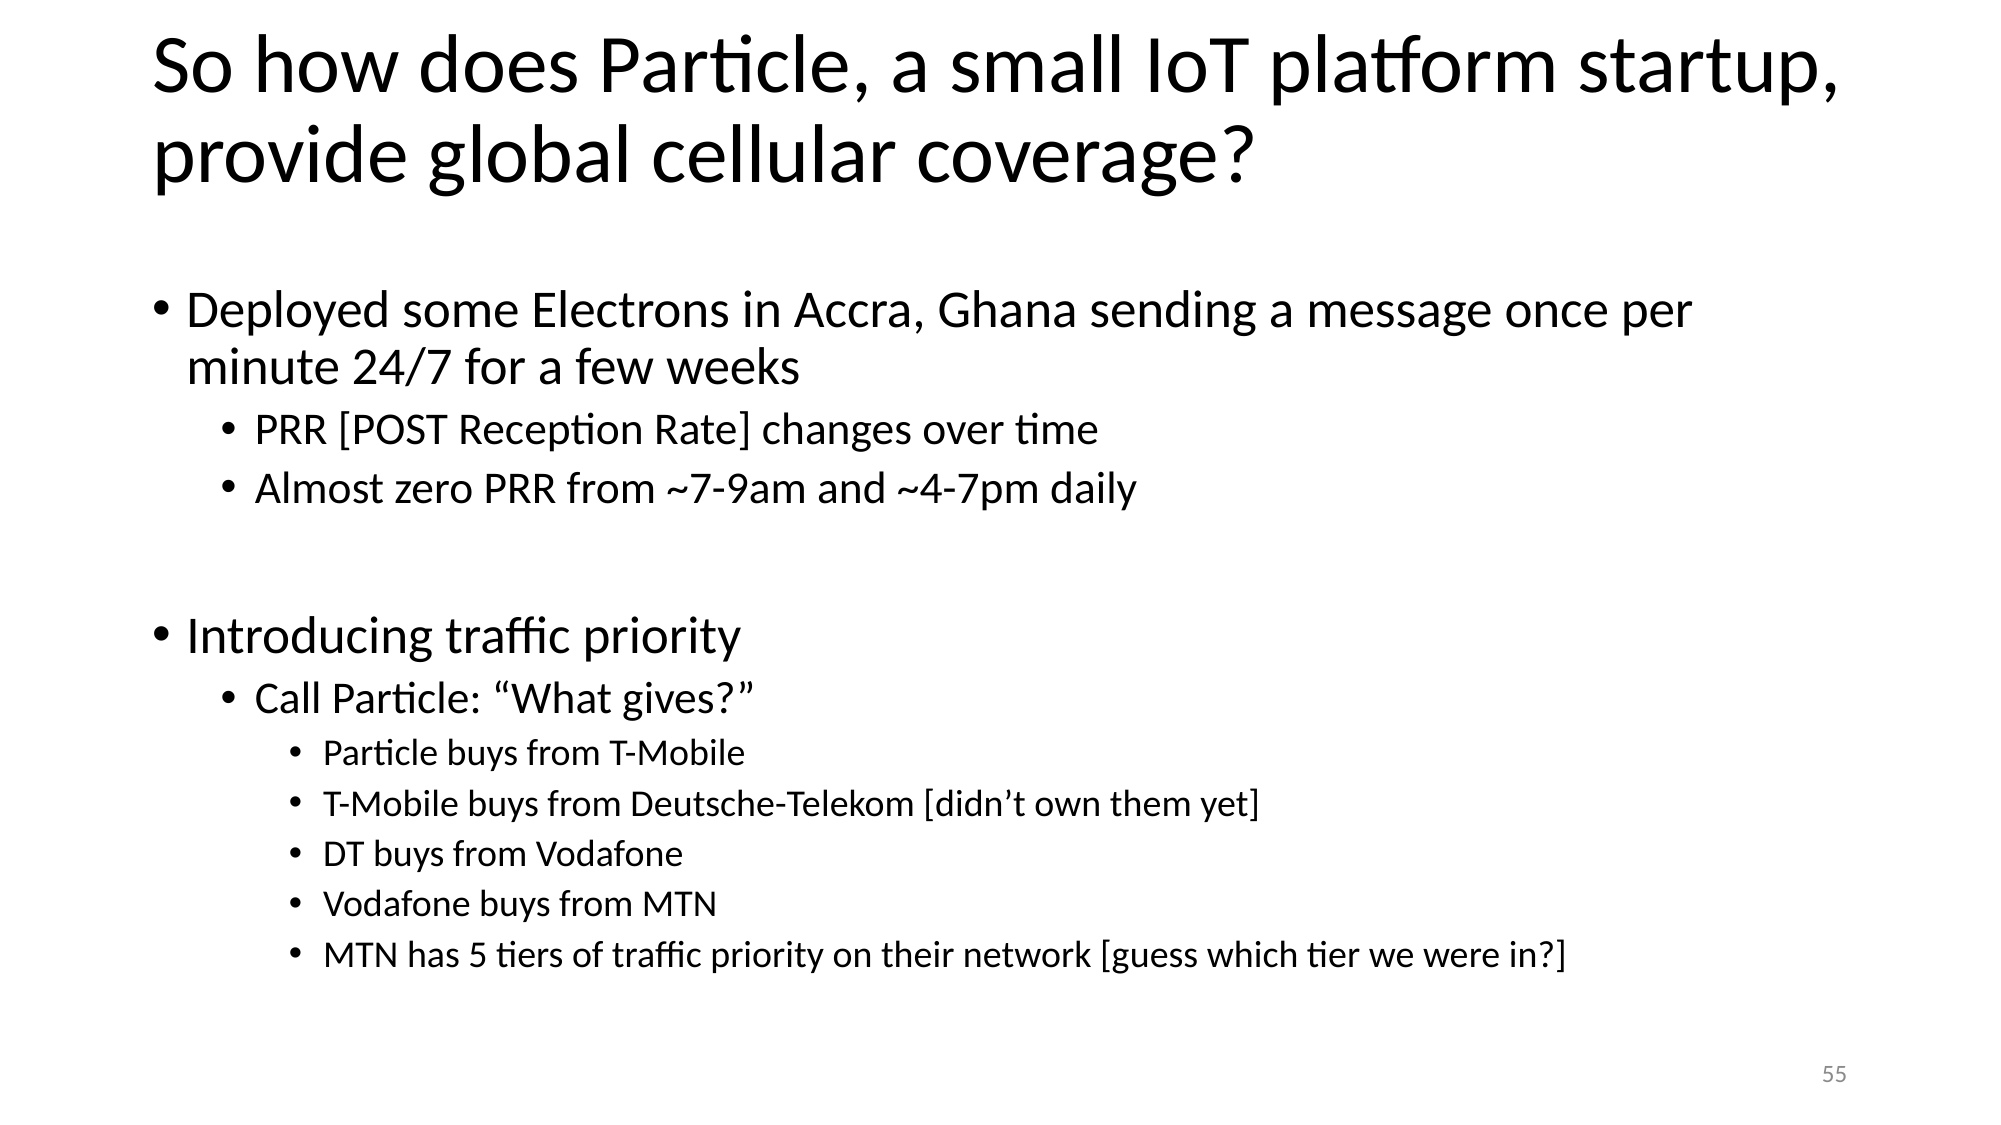

# So how does Particle, a small IoT platform startup, provide global cellular coverage?
Deployed some Electrons in Accra, Ghana sending a message once per minute 24/7 for a few weeks
PRR [POST Reception Rate] changes over time
Almost zero PRR from ~7-9am and ~4-7pm daily

Introducing traffic priority
Call Particle: “What gives?”
Particle buys from T-Mobile
T-Mobile buys from Deutsche-Telekom [didn’t own them yet]
DT buys from Vodafone
Vodafone buys from MTN
MTN has 5 tiers of traffic priority on their network [guess which tier we were in?]
55